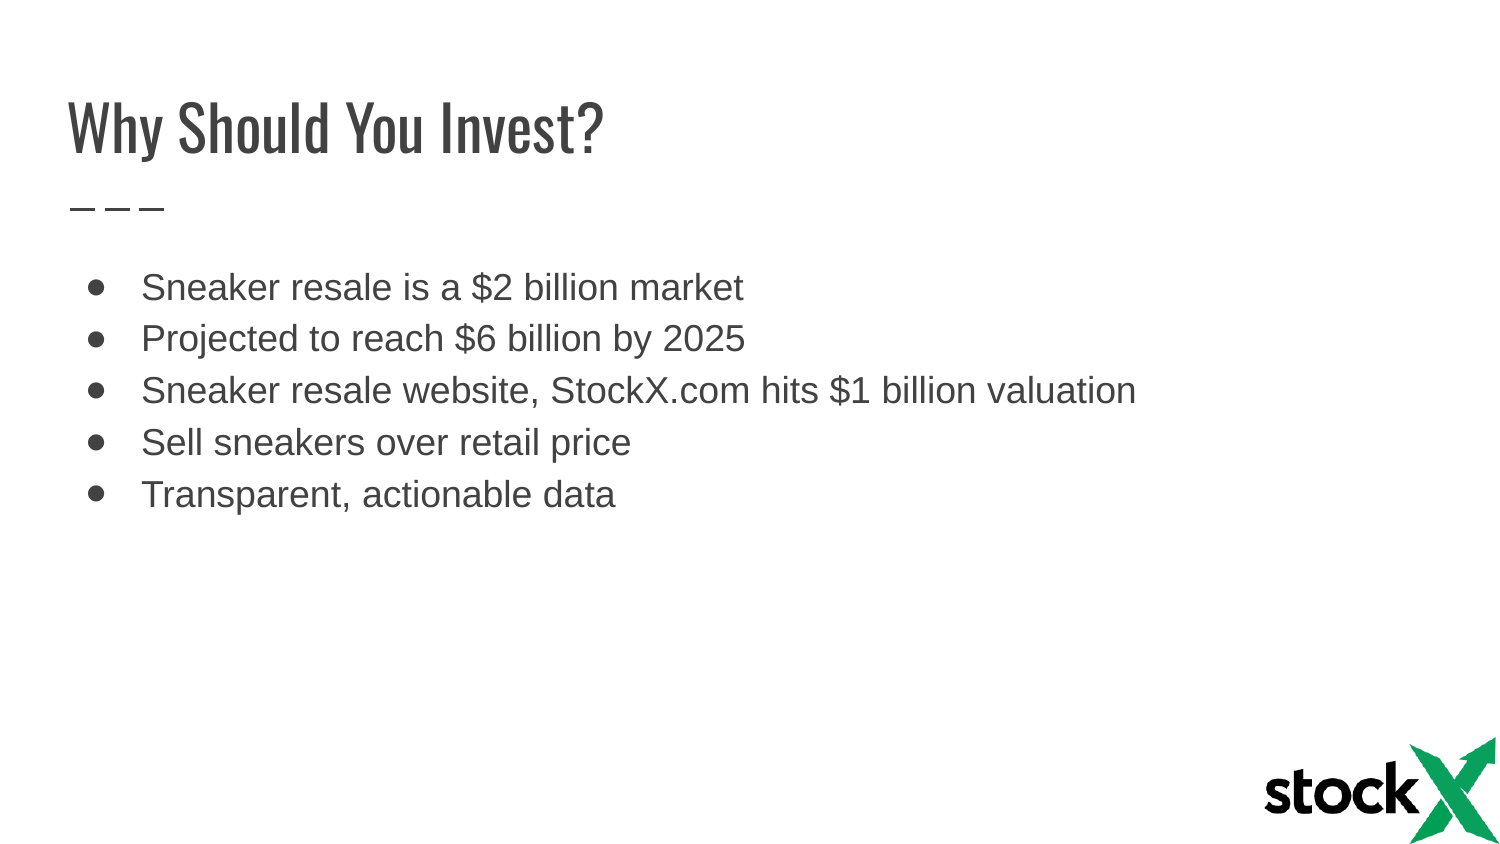

# Why Should You Invest?
Sneaker resale is a $2 billion market
Projected to reach $6 billion by 2025
Sneaker resale website, StockX.com hits $1 billion valuation
Sell sneakers over retail price
Transparent, actionable data